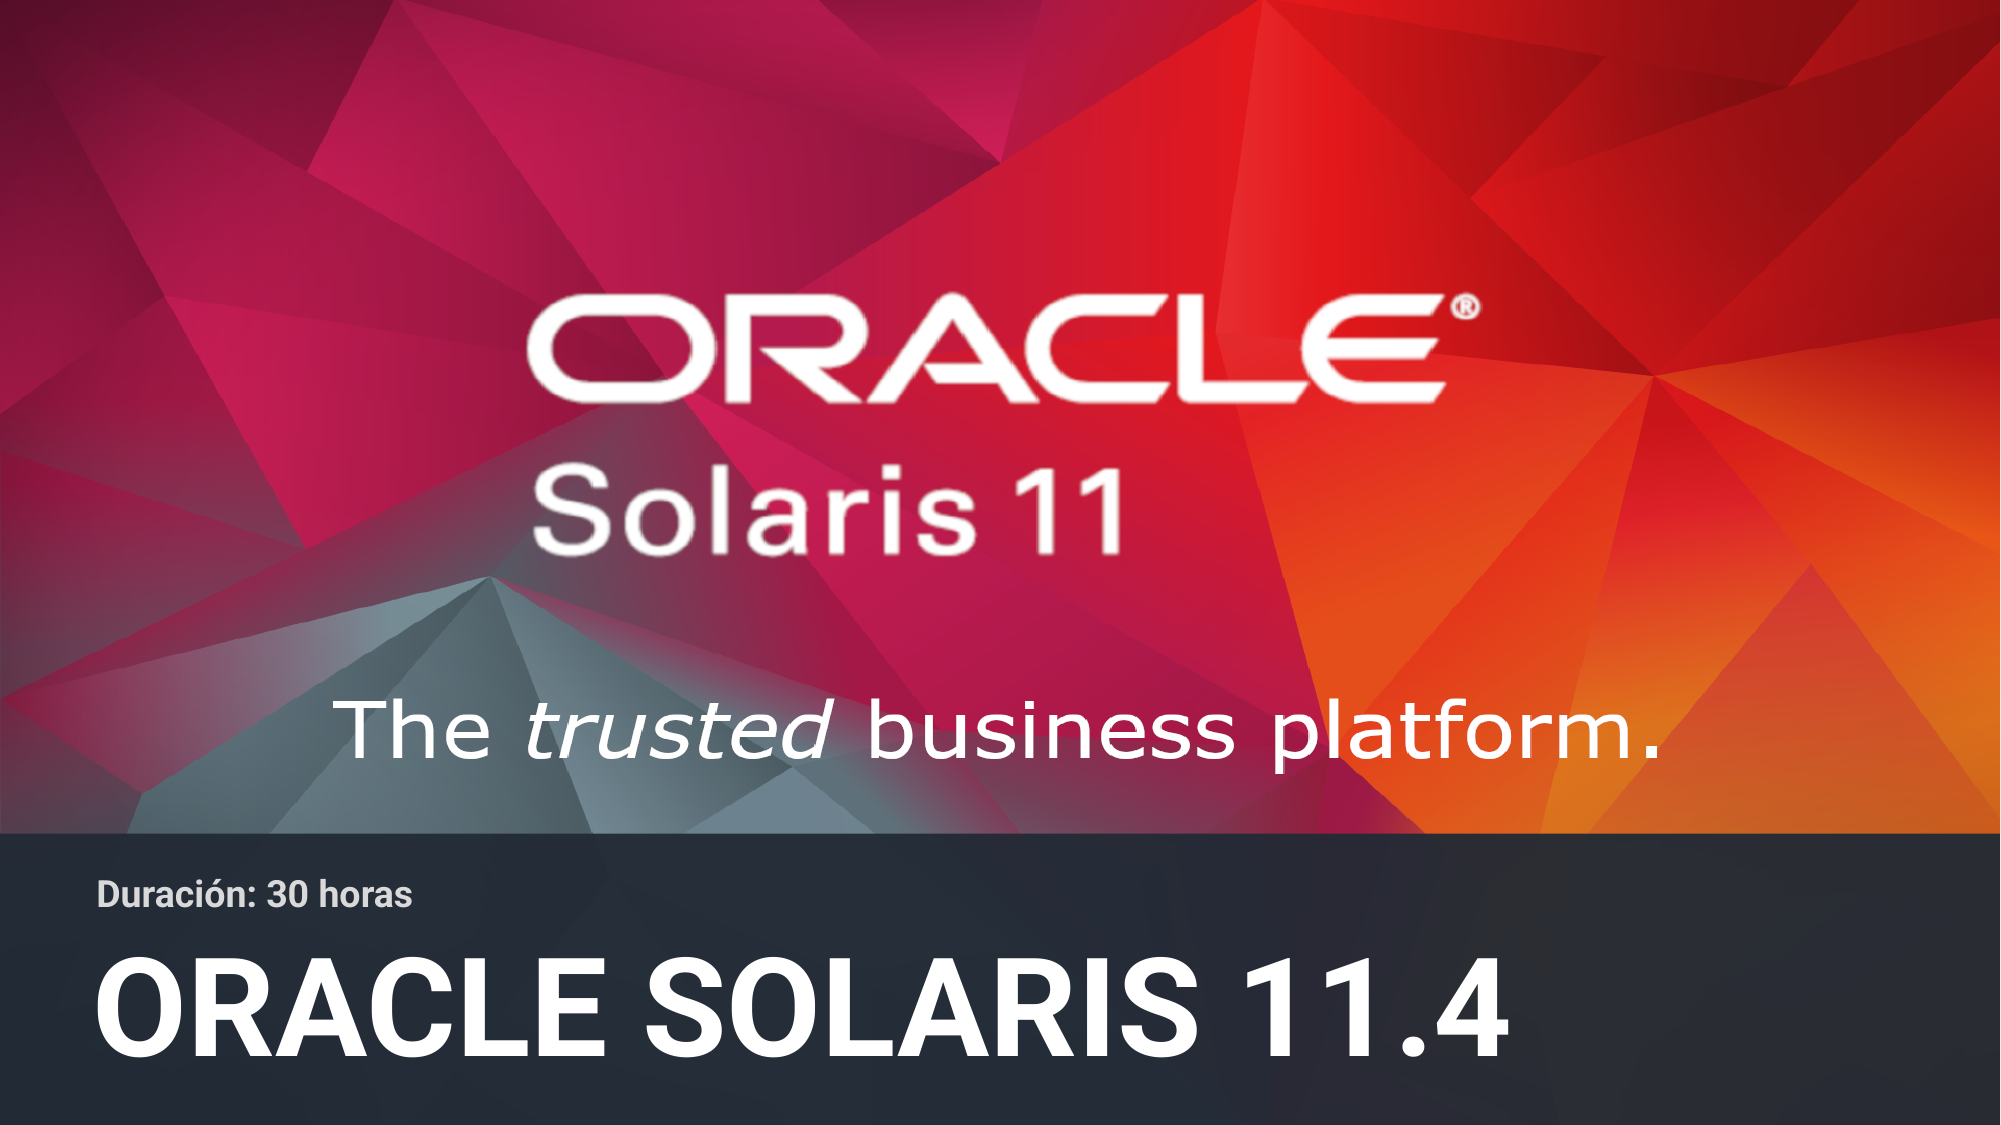

# ORACLE SOLARIS 11.4
Duración: 30 horas